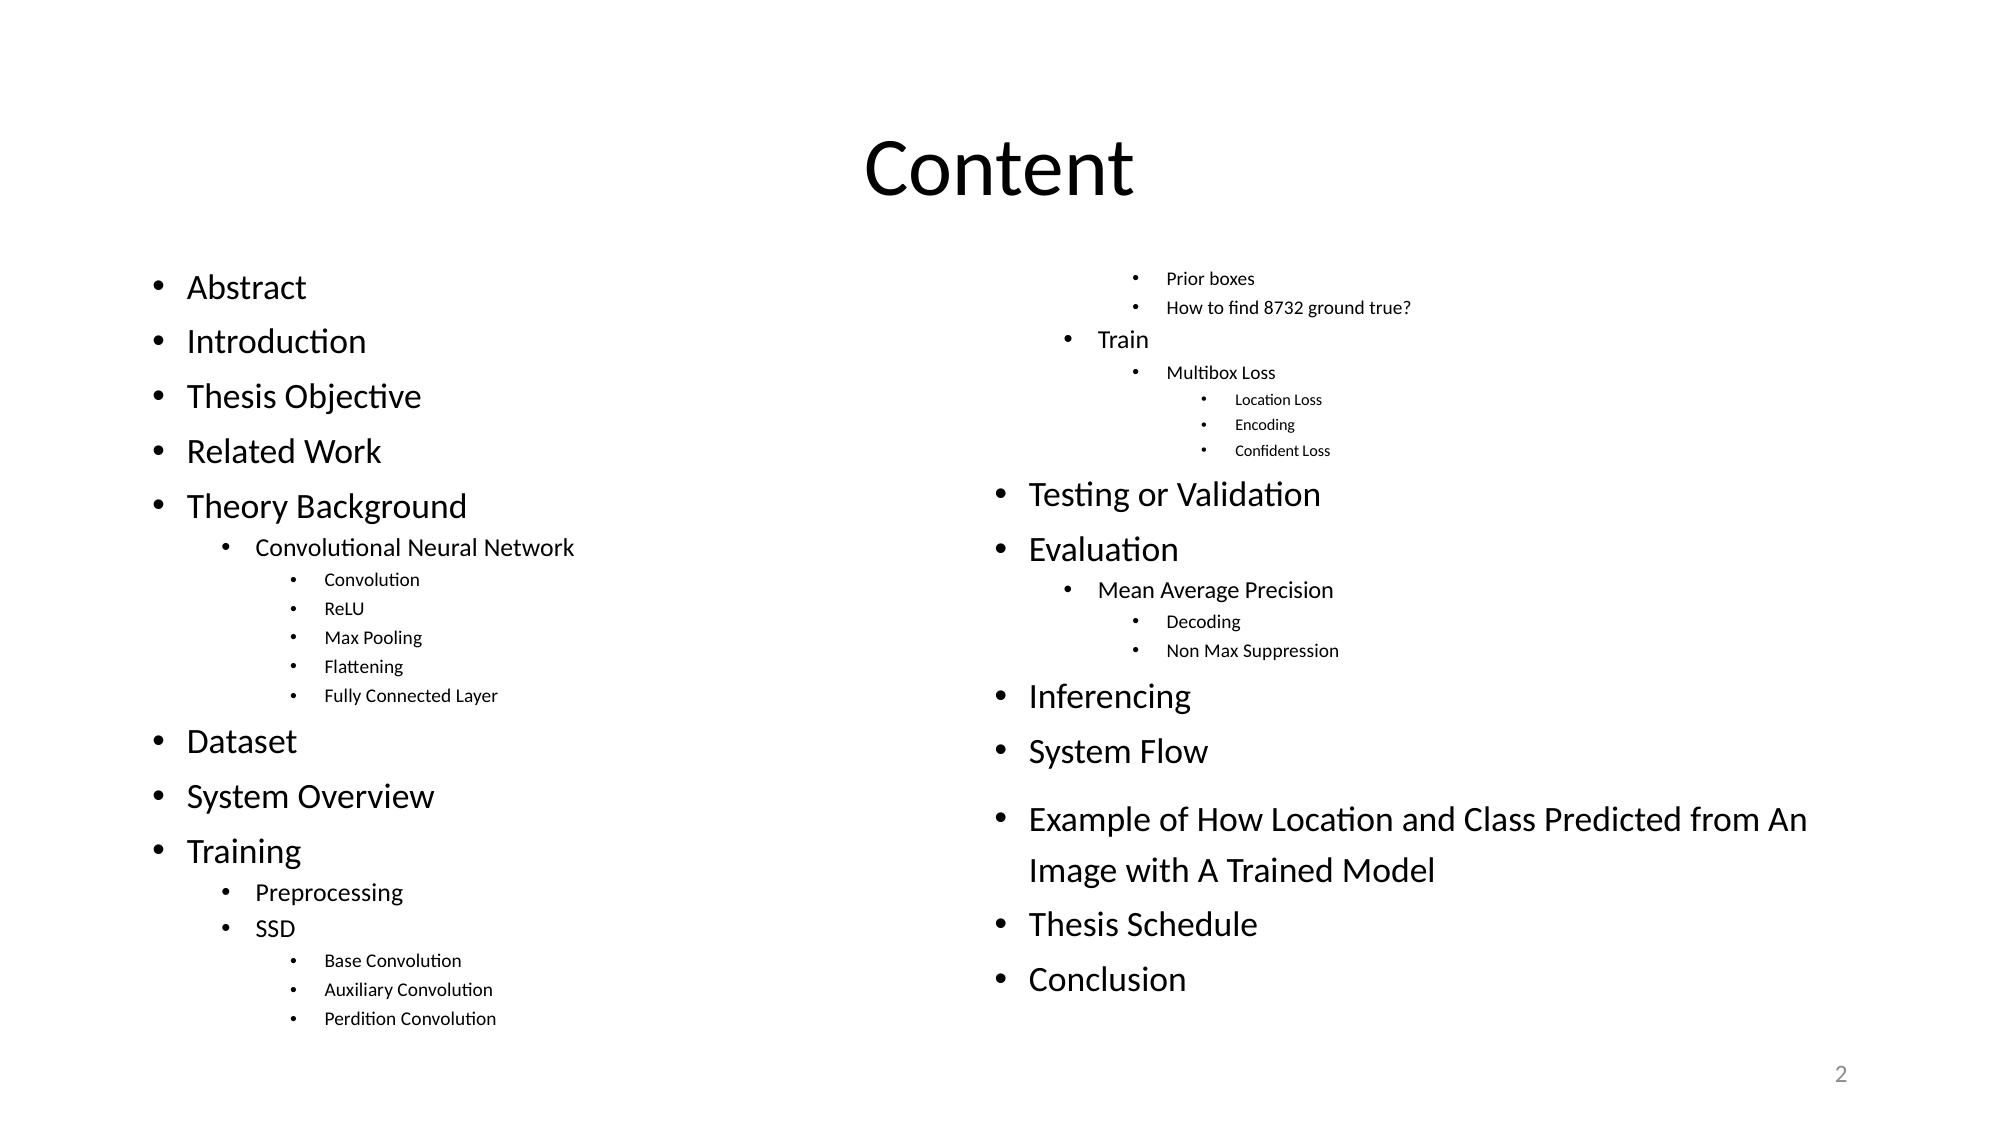

# Content
Abstract
Introduction
Thesis Objective
Related Work
Theory Background
Convolutional Neural Network
Convolution
ReLU
Max Pooling
Flattening
Fully Connected Layer
Dataset
System Overview
Training
Preprocessing
SSD
Base Convolution
Auxiliary Convolution
Perdition Convolution
Prior boxes
How to find 8732 ground true?
Train
Multibox Loss
Location Loss
Encoding
Confident Loss
Testing or Validation
Evaluation
Mean Average Precision
Decoding
Non Max Suppression
Inferencing
System Flow
Example of How Location and Class Predicted from An Image with A Trained Model
Thesis Schedule
Conclusion
2